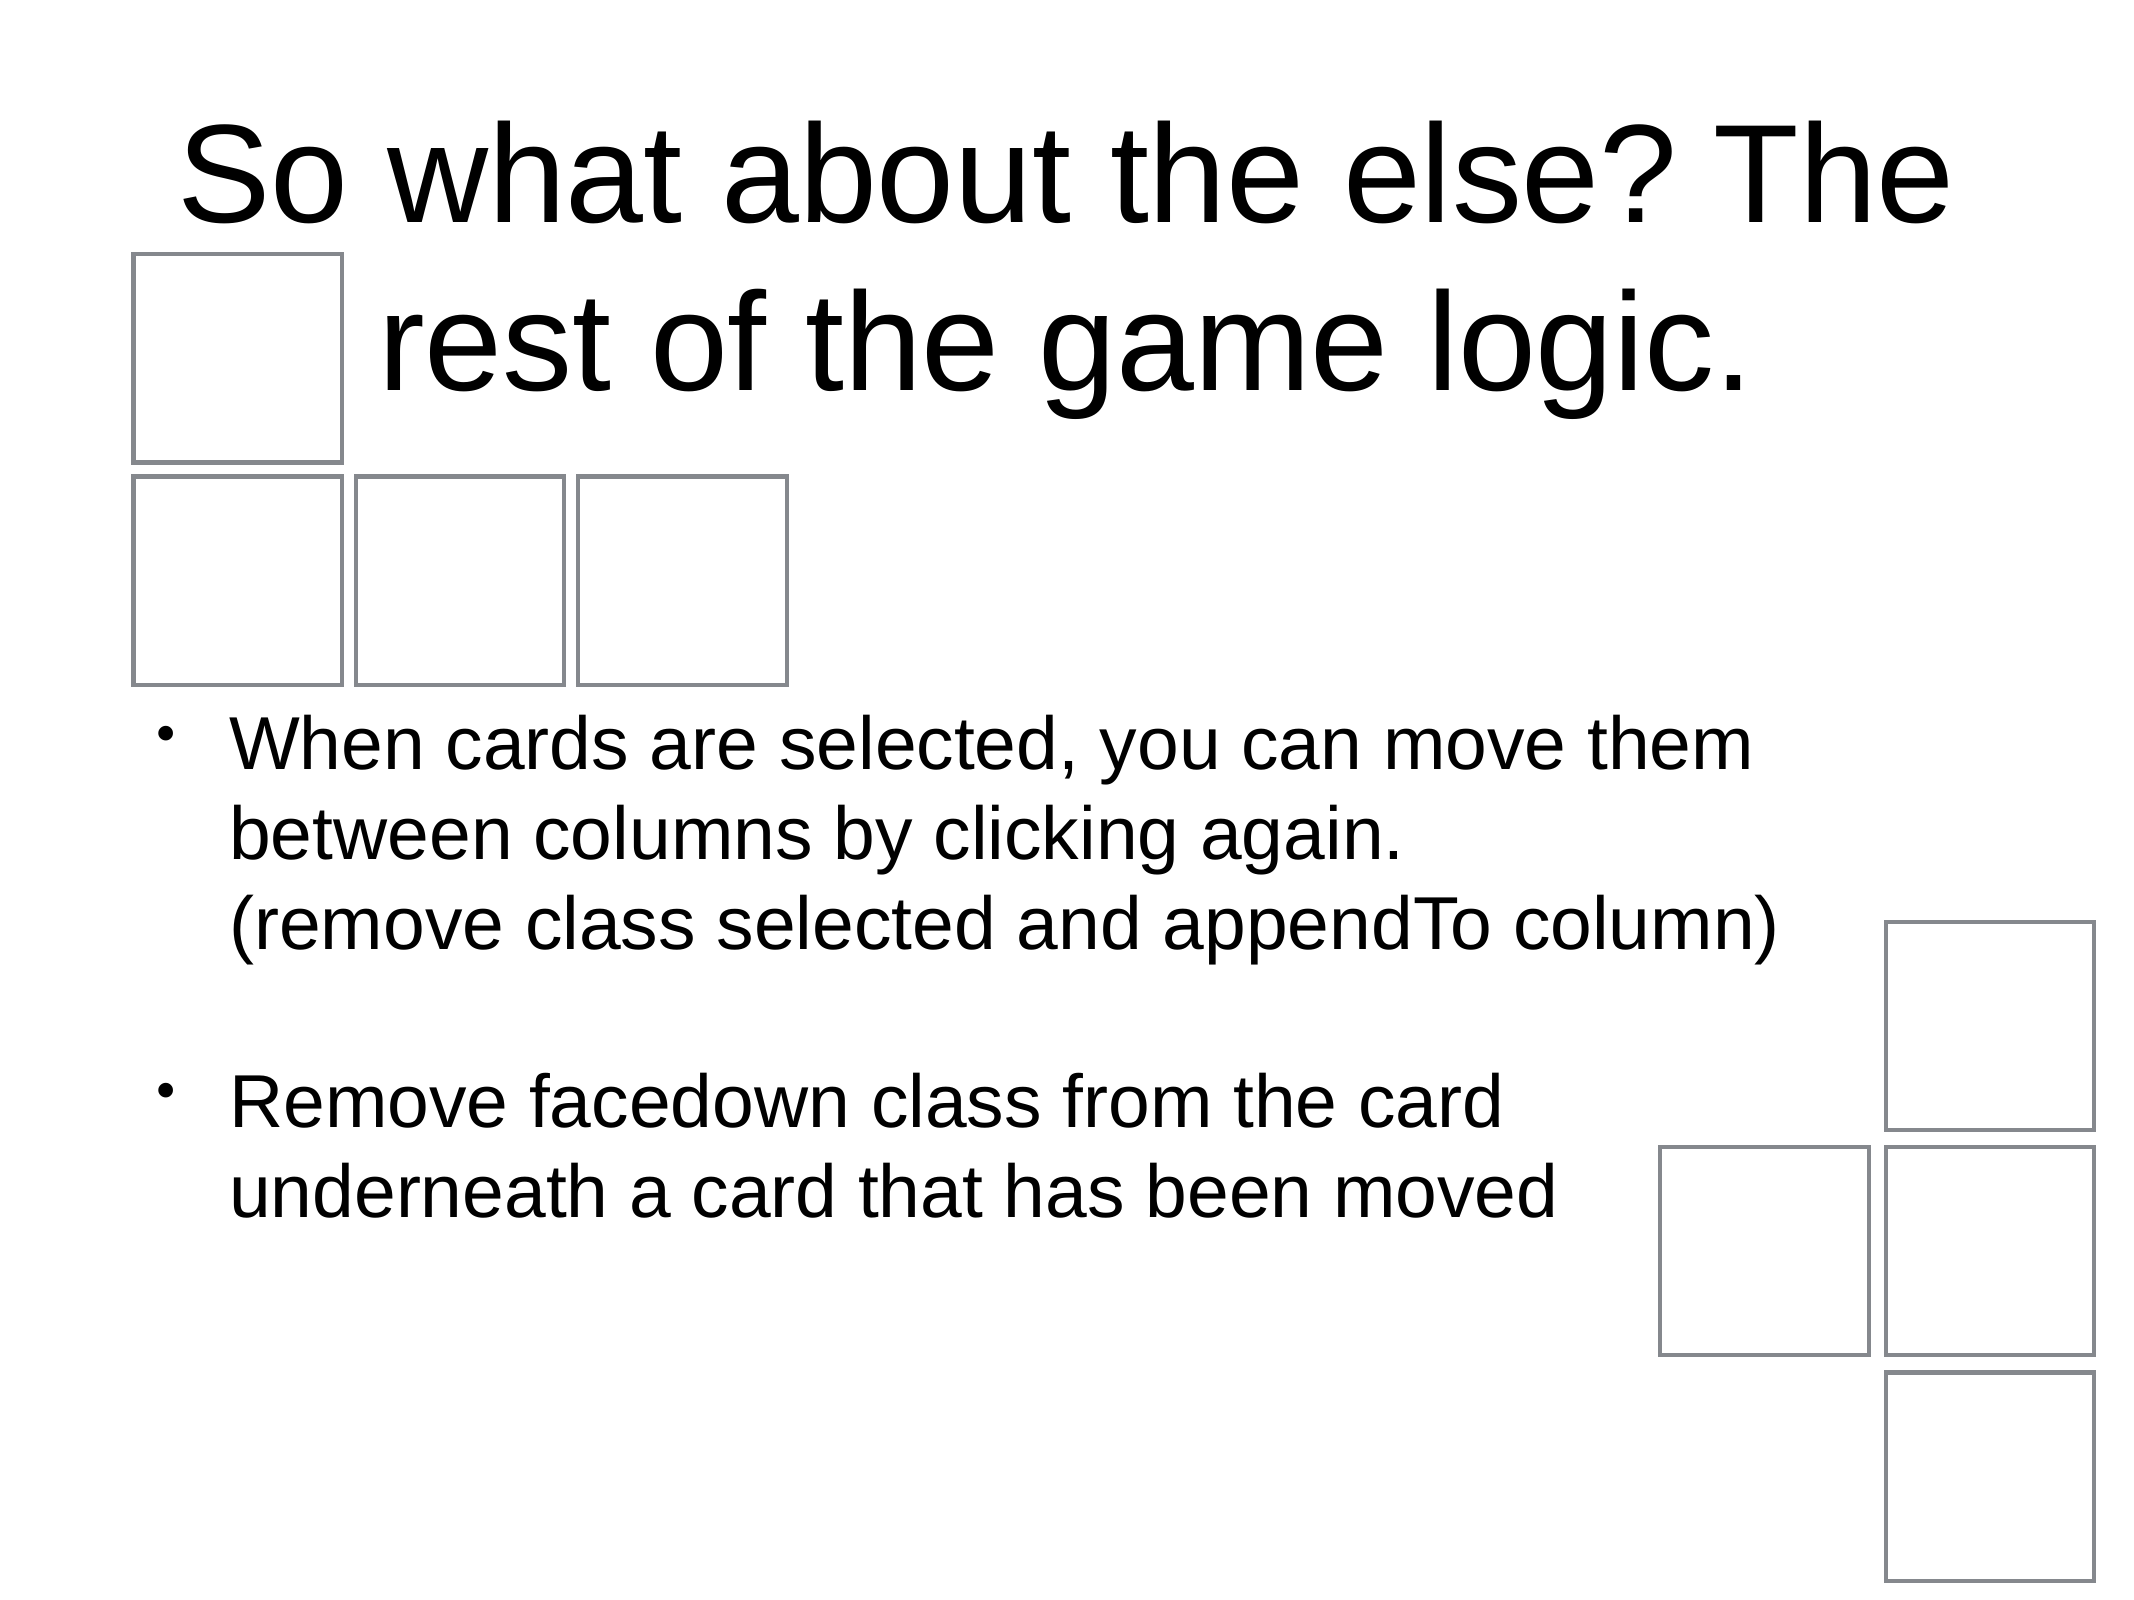

# So what about the else? The rest of the game logic.

When cards are selected, you can move them between columns by clicking again.
(remove class selected and appendTo column)
Remove facedown class from the card
underneath a card that has been moved